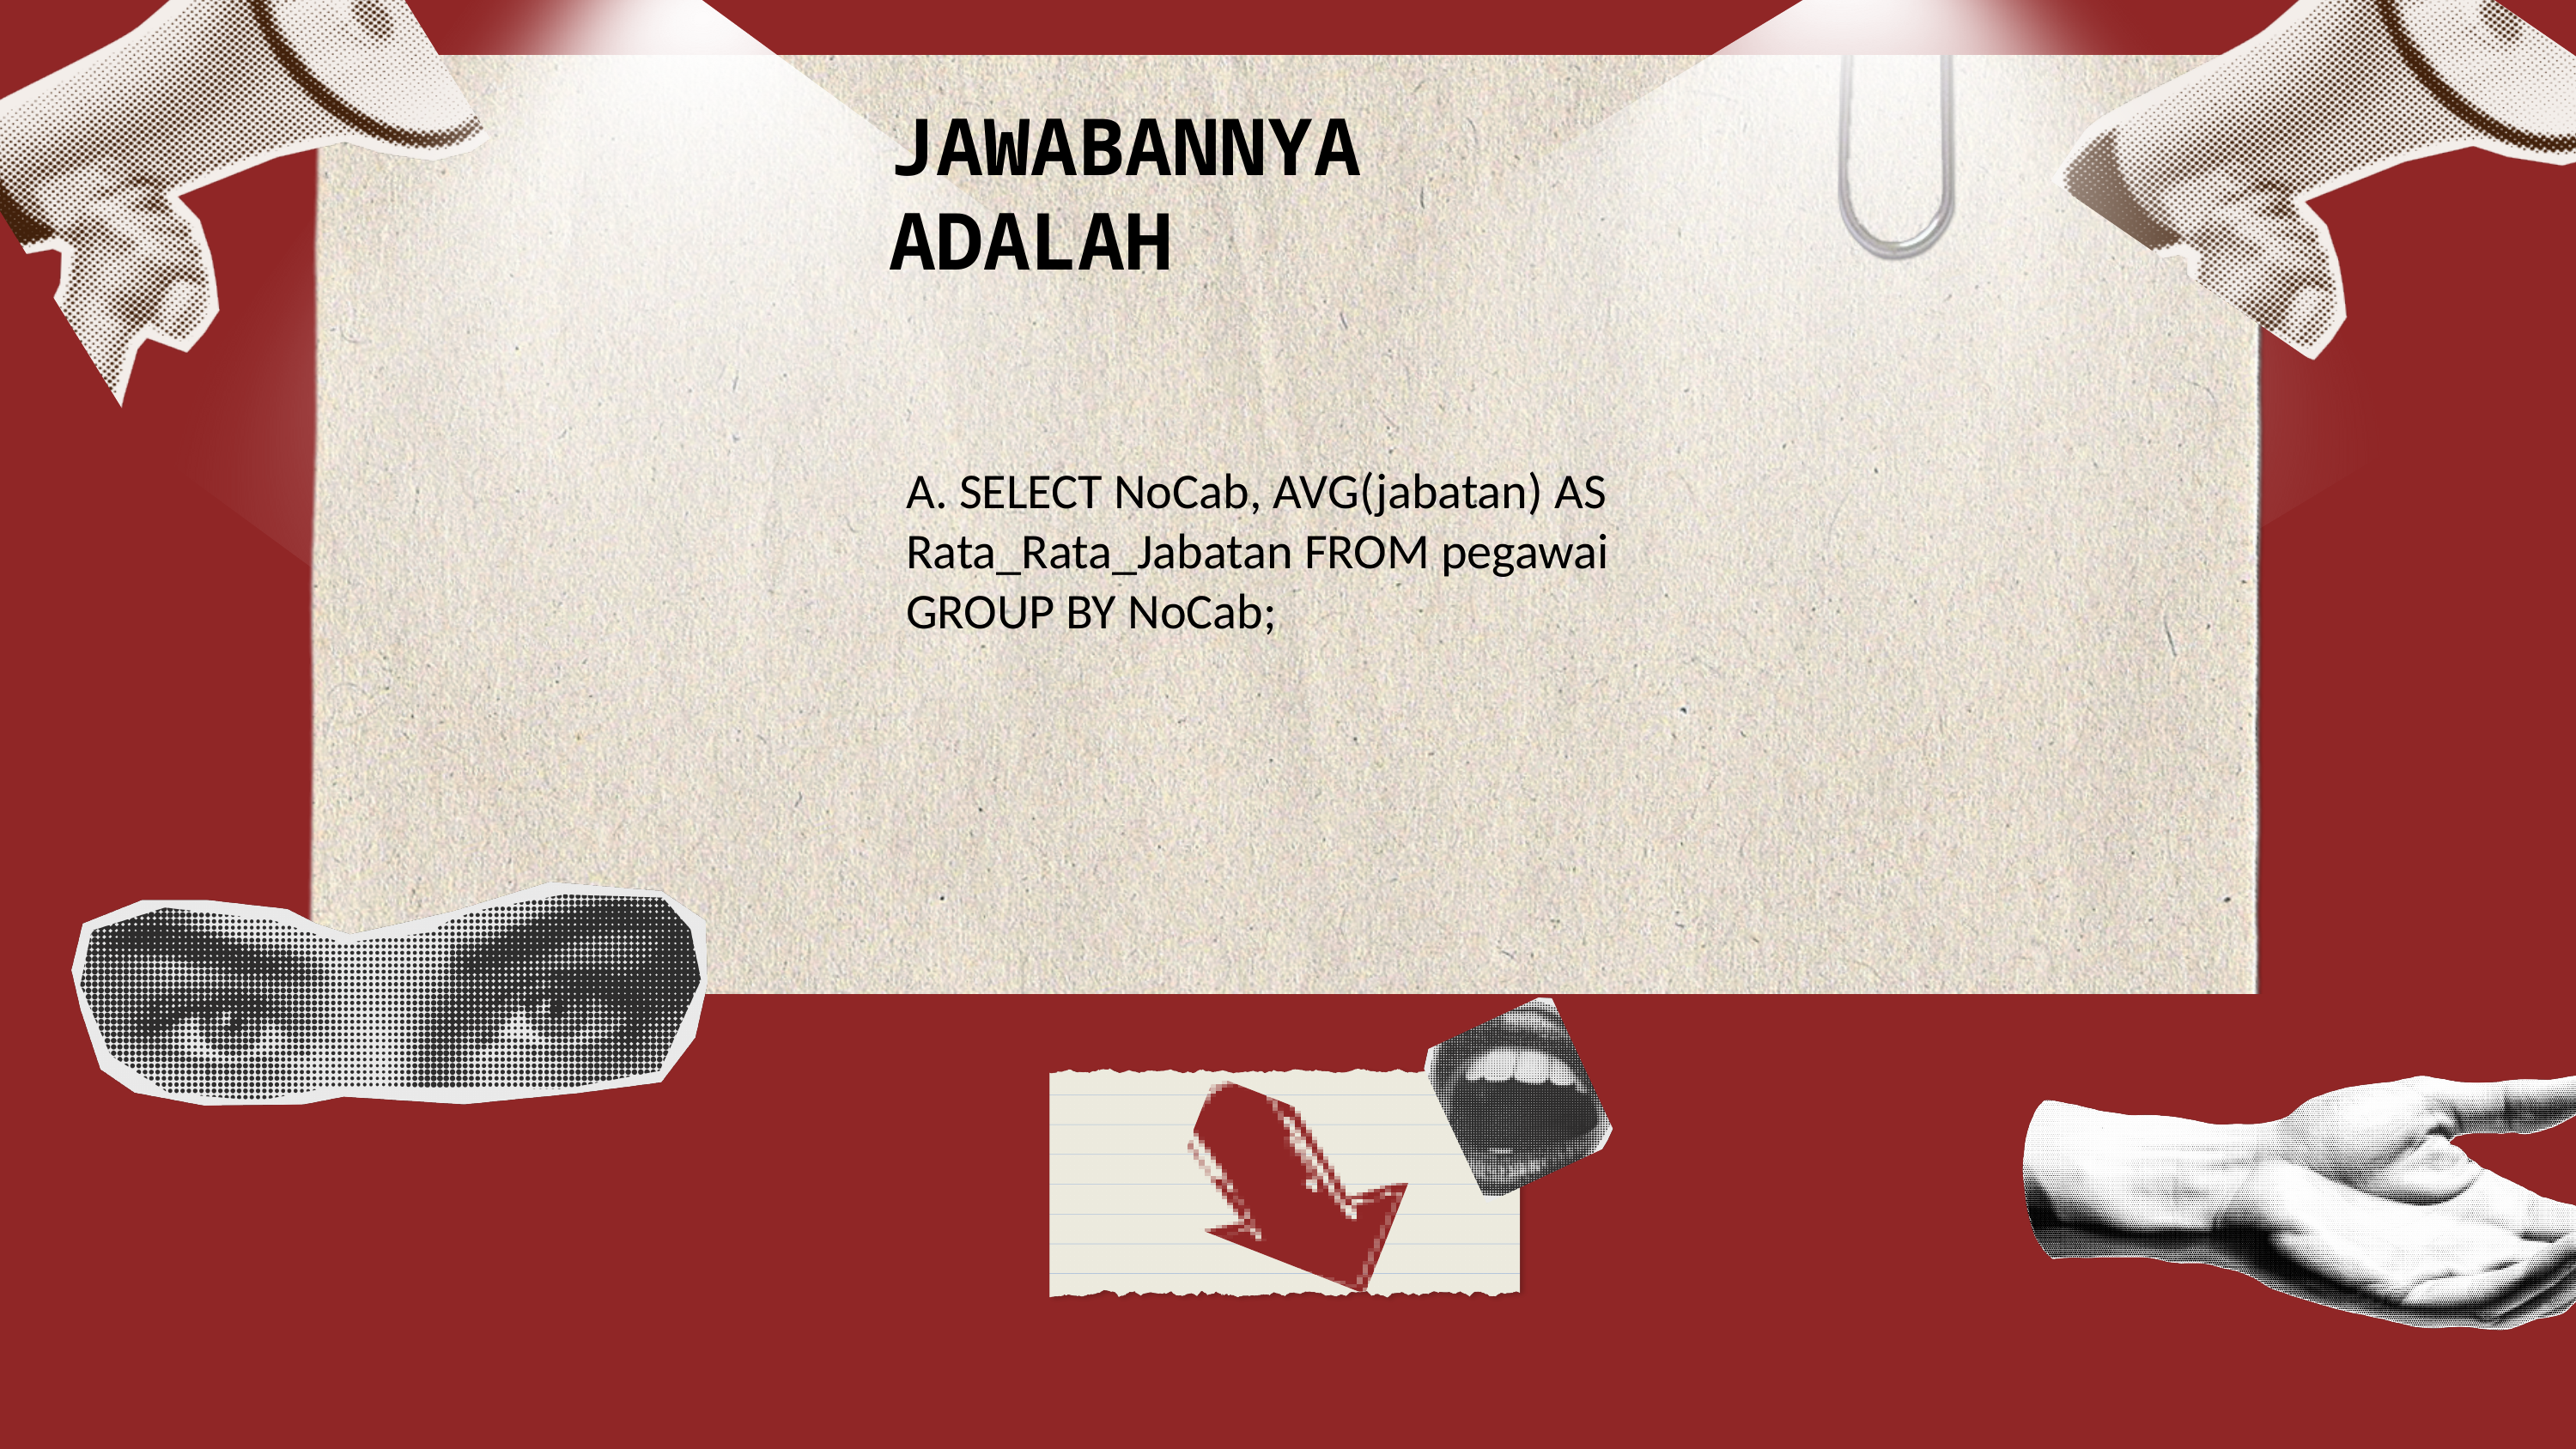

JAWABANNYA ADALAH
A. SELECT NoCab, AVG(jabatan) AS Rata_Rata_Jabatan FROM pegawai  GROUP BY NoCab;